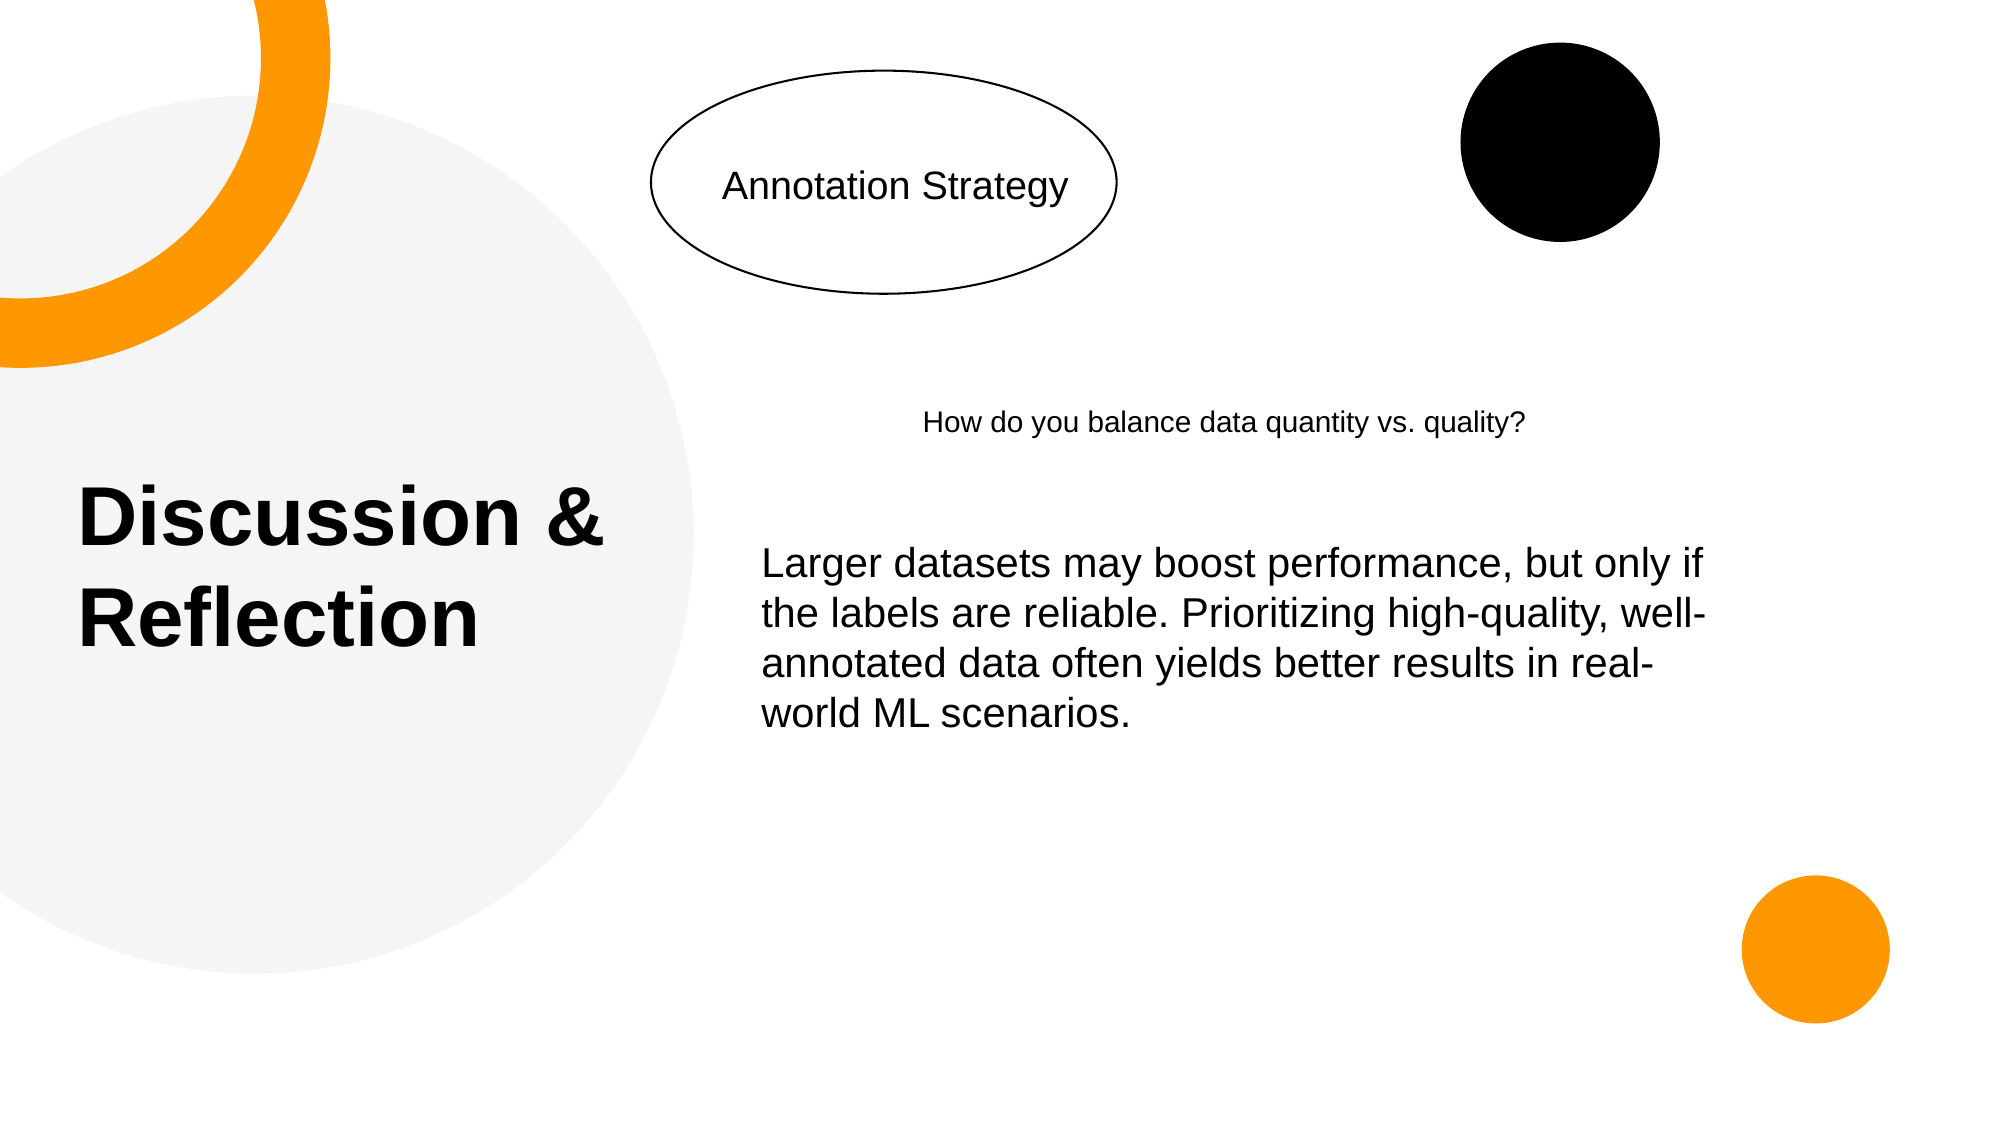

Annotation Strategy
How do you balance data quantity vs. quality?
Discussion & Reflection
Larger datasets may boost performance, but only if the labels are reliable. Prioritizing high-quality, well-annotated data often yields better results in real-world ML scenarios.